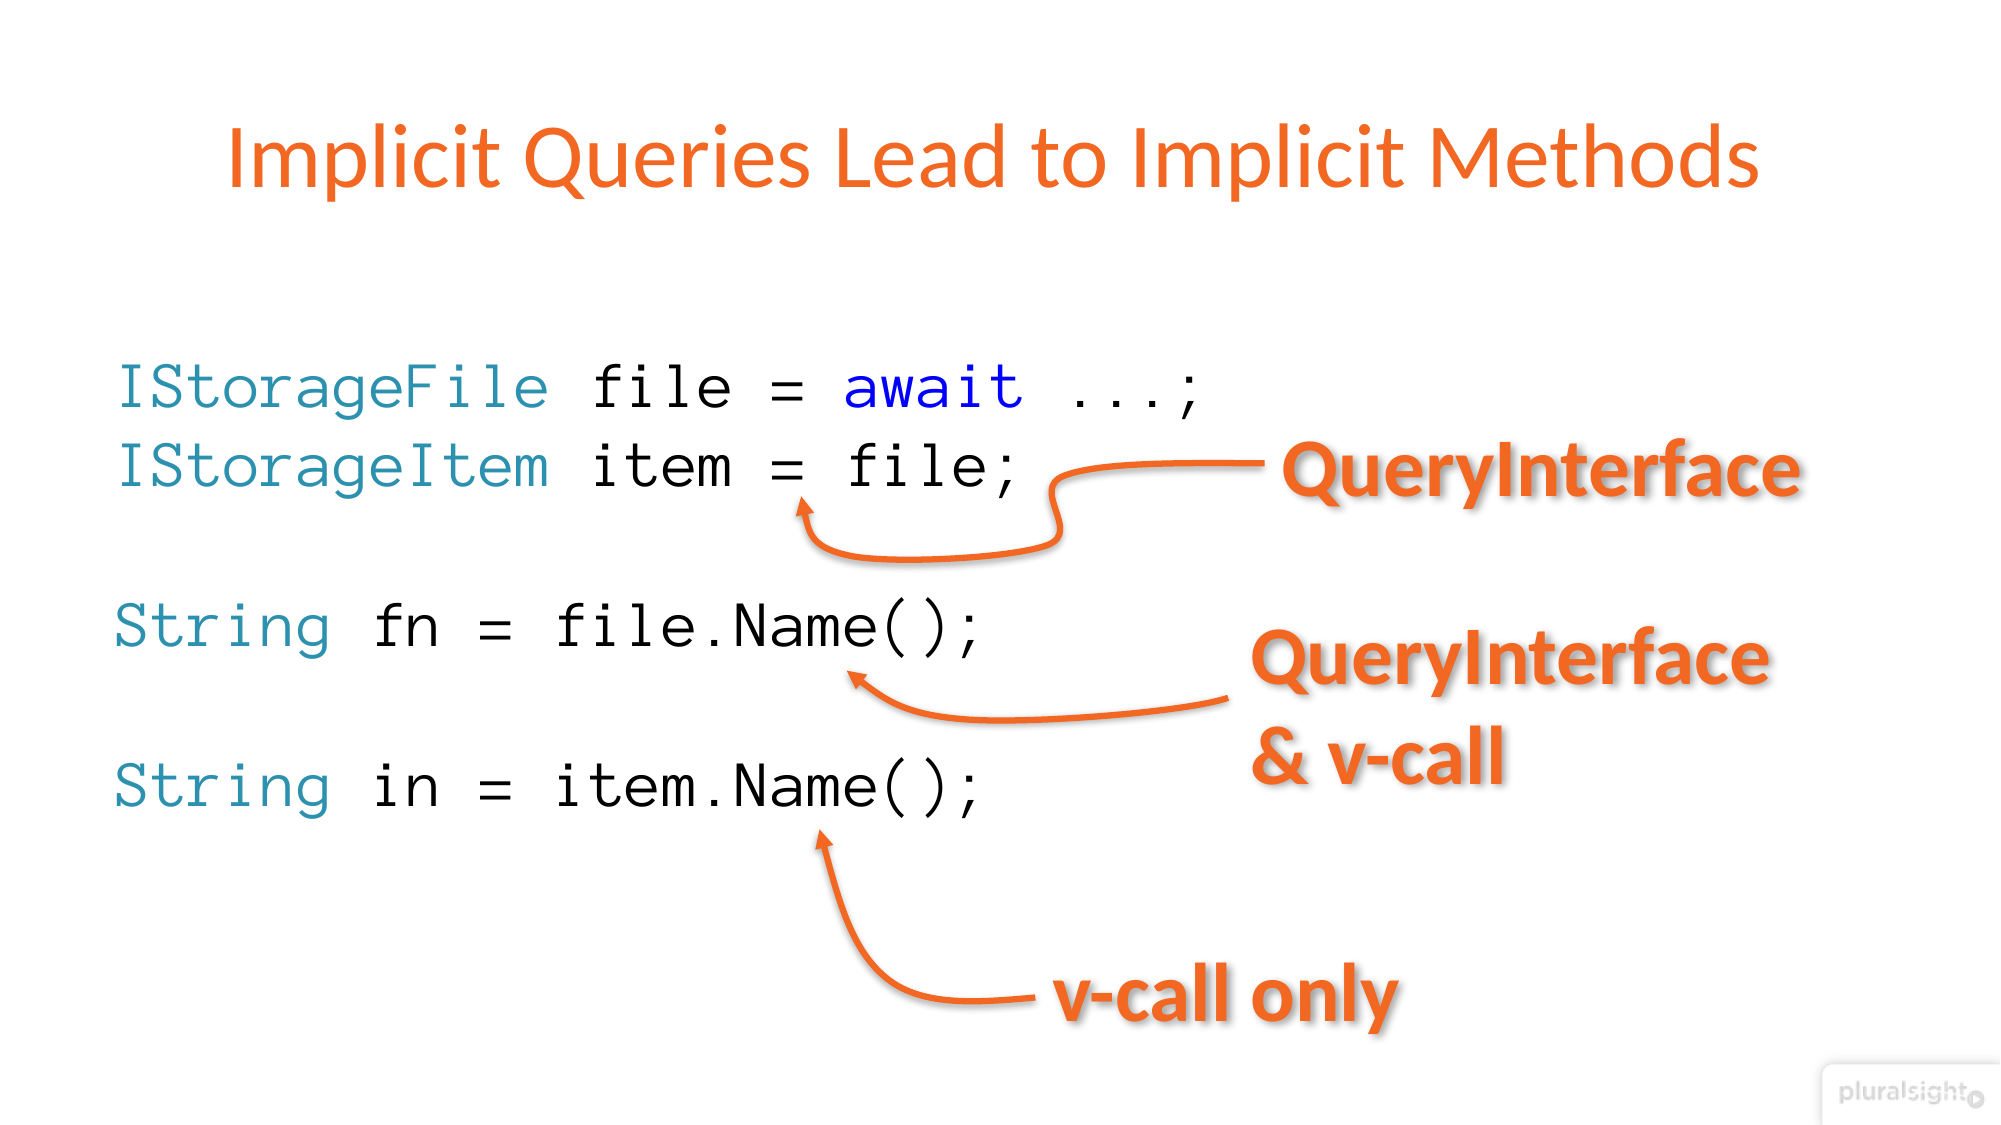

# Implicit Queries Lead to Implicit Methods
IStorageFile file = await ...;
IStorageItem item = file;

String fn = file.Name();

String in = item.Name();
QueryInterface

QueryInterface
& v-call

v-call only